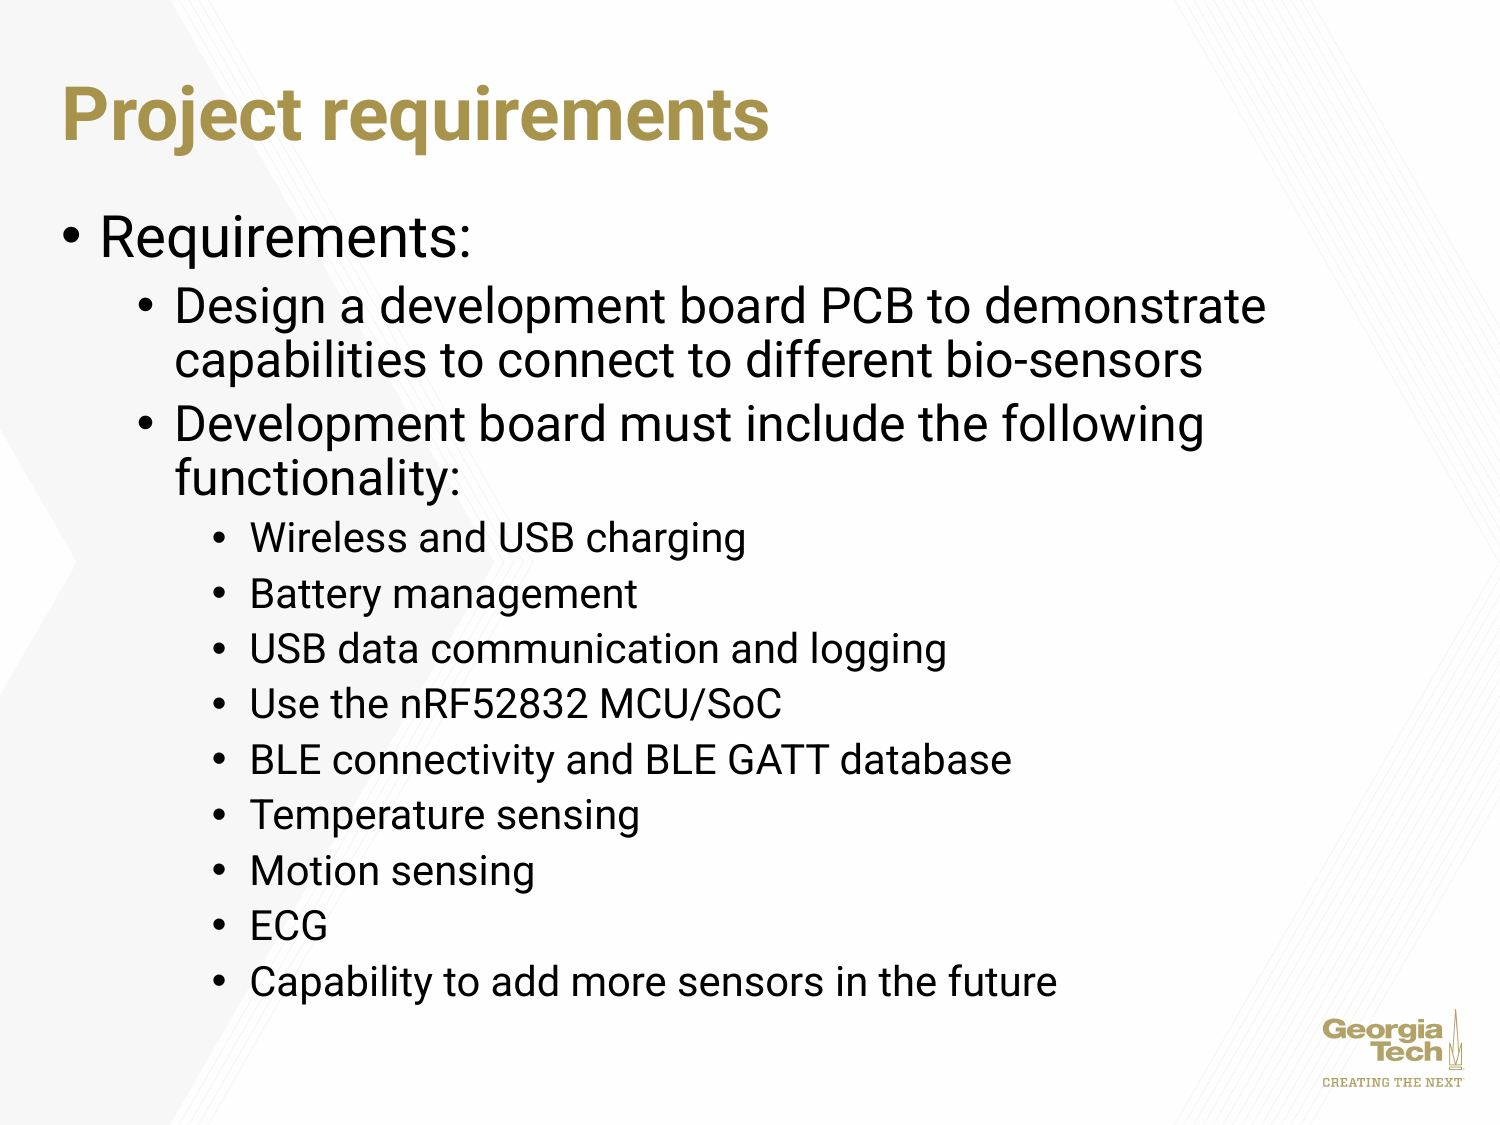

# Project requirements
Requirements:
Design a development board PCB to demonstrate capabilities to connect to different bio-sensors
Development board must include the following functionality:
Wireless and USB charging
Battery management
USB data communication and logging
Use the nRF52832 MCU/SoC
BLE connectivity and BLE GATT database
Temperature sensing
Motion sensing
ECG
Capability to add more sensors in the future